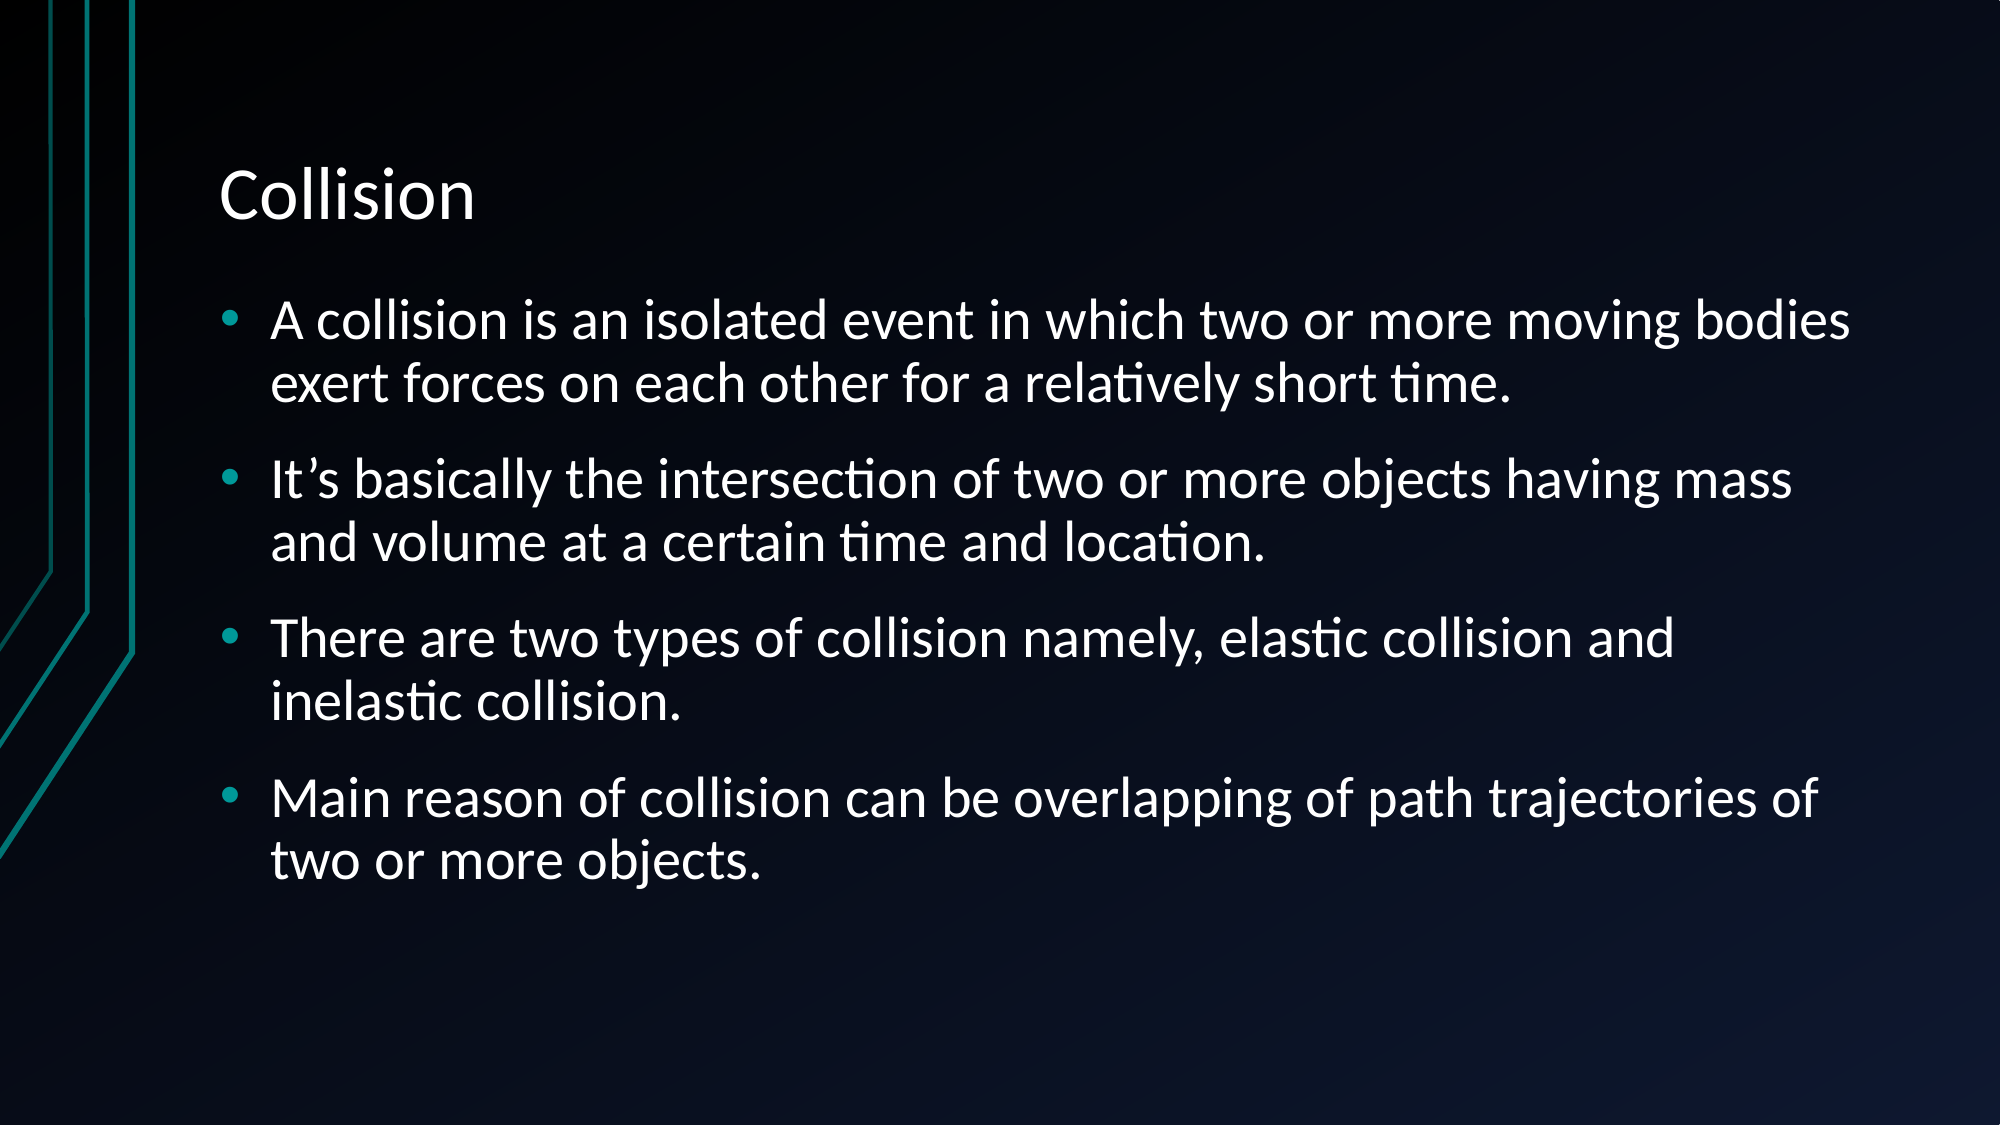

# Collision
A collision is an isolated event in which two or more moving bodies exert forces on each other for a relatively short time.
It’s basically the intersection of two or more objects having mass and volume at a certain time and location.
There are two types of collision namely, elastic collision and inelastic collision.
Main reason of collision can be overlapping of path trajectories of two or more objects.